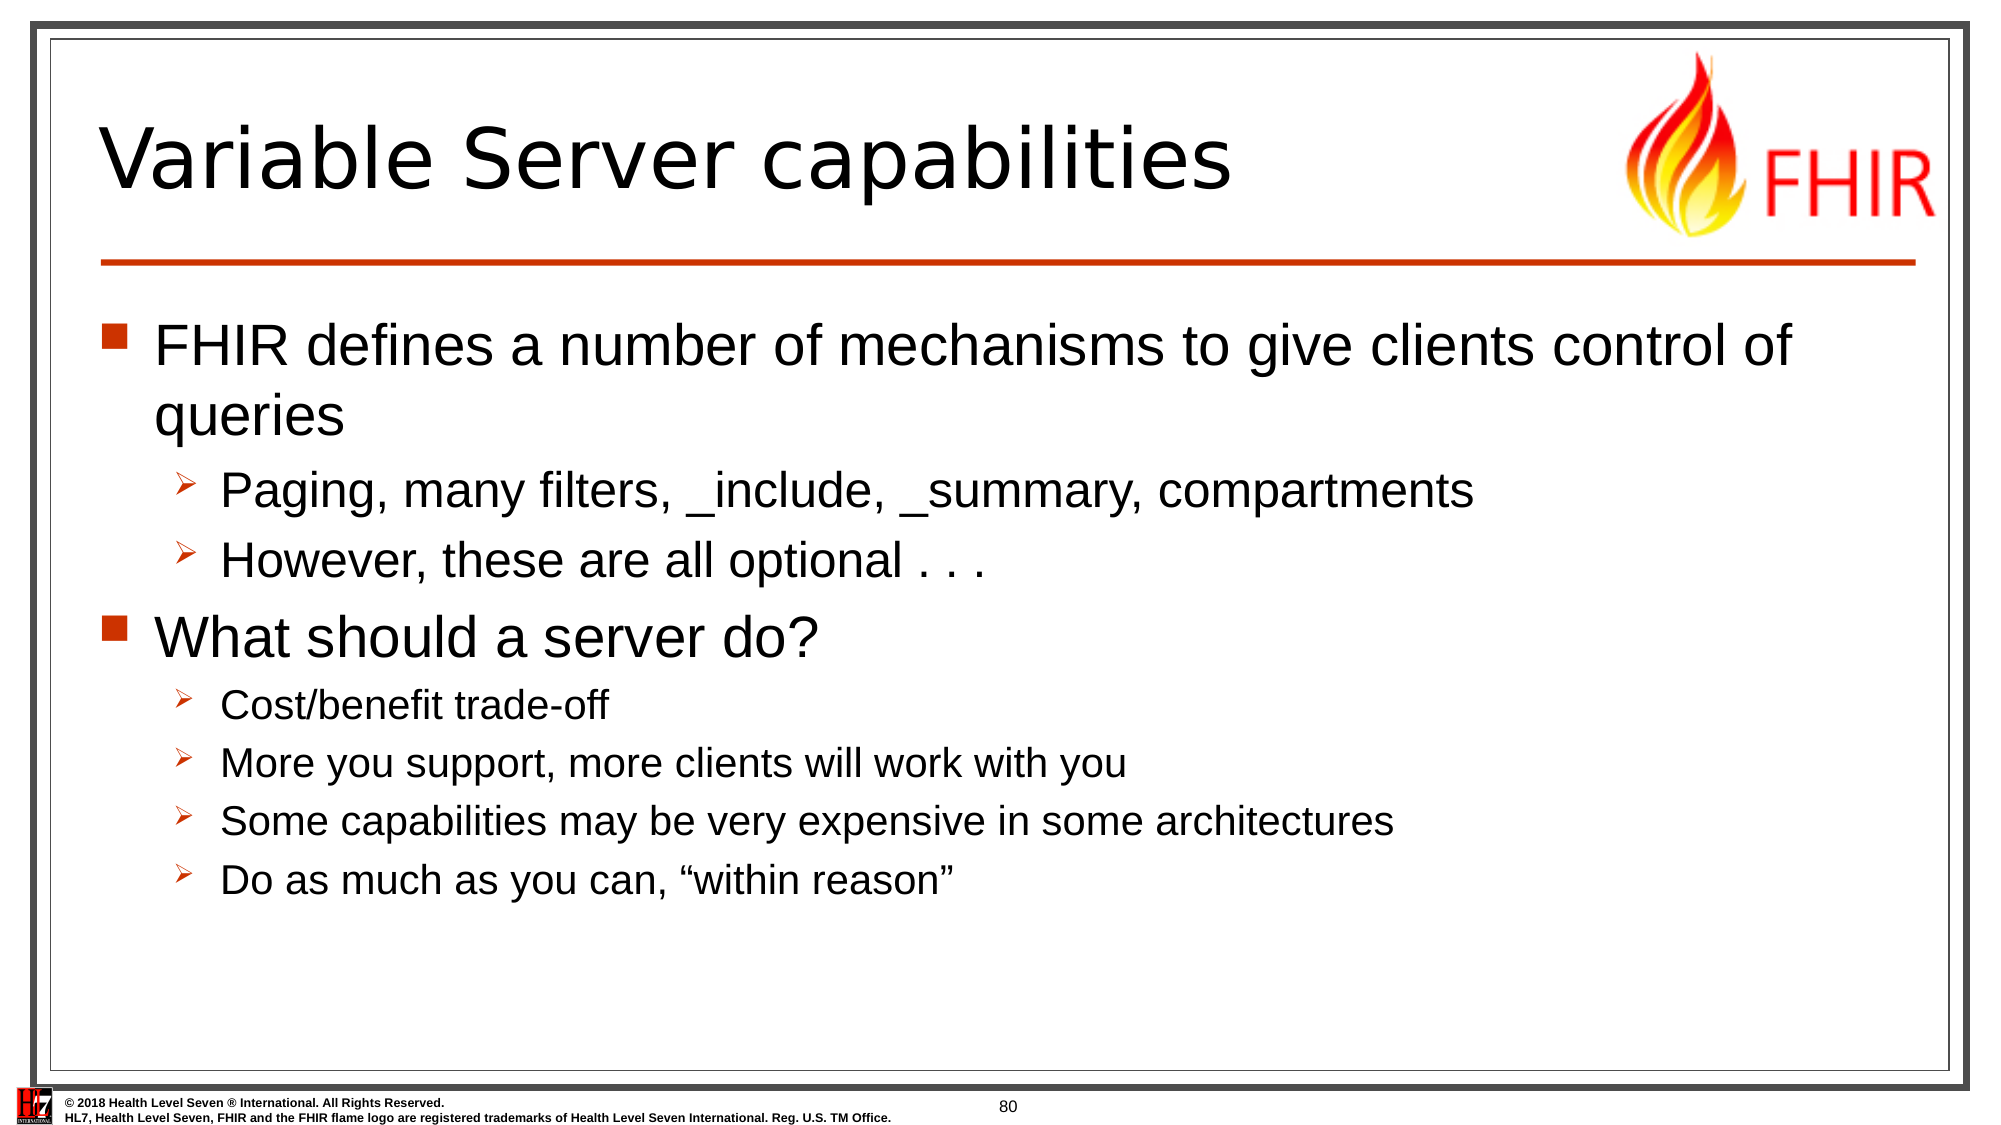

# Variable Server capabilities
FHIR defines a number of mechanisms to give clients control of queries
Paging, many filters, _include, _summary, compartments
However, these are all optional . . .
What should a server do?
Cost/benefit trade-off
More you support, more clients will work with you
Some capabilities may be very expensive in some architectures
Do as much as you can, “within reason”
80